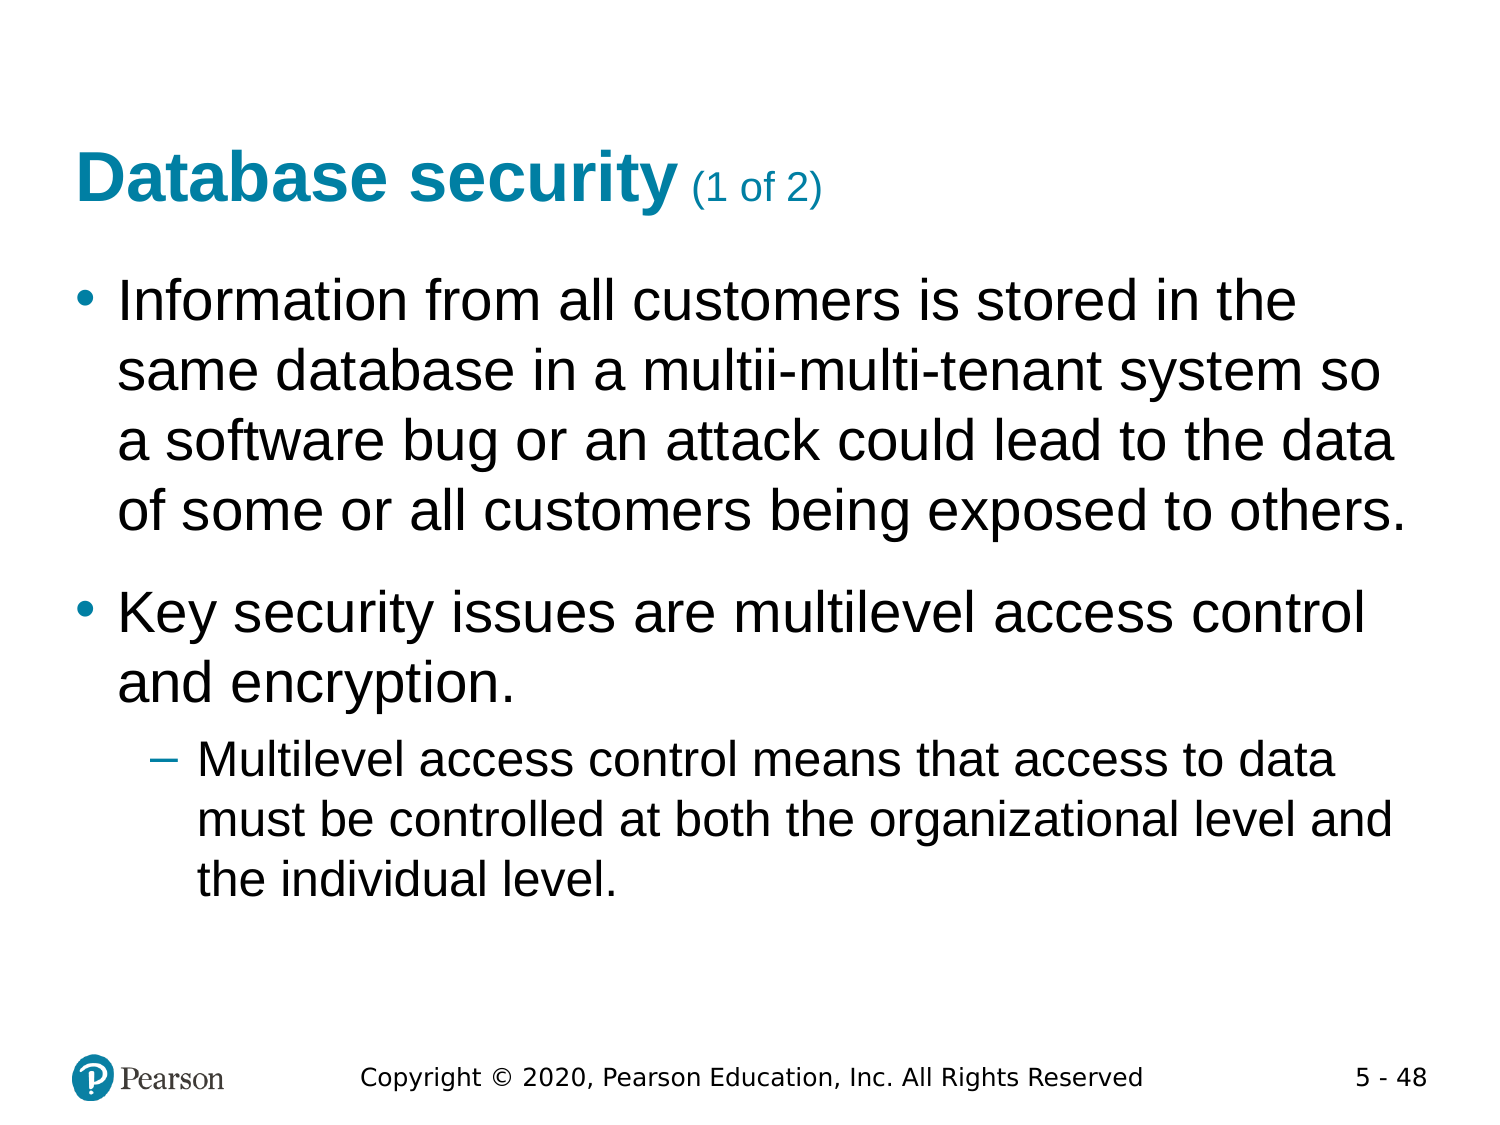

# Database security (1 of 2)
Information from all customers is stored in the same database in a multii-multi-tenant system so a software bug or an attack could lead to the data of some or all customers being exposed to others.
Key security issues are multilevel access control and encryption.
Multilevel access control means that access to data must be controlled at both the organizational level and the individual level.